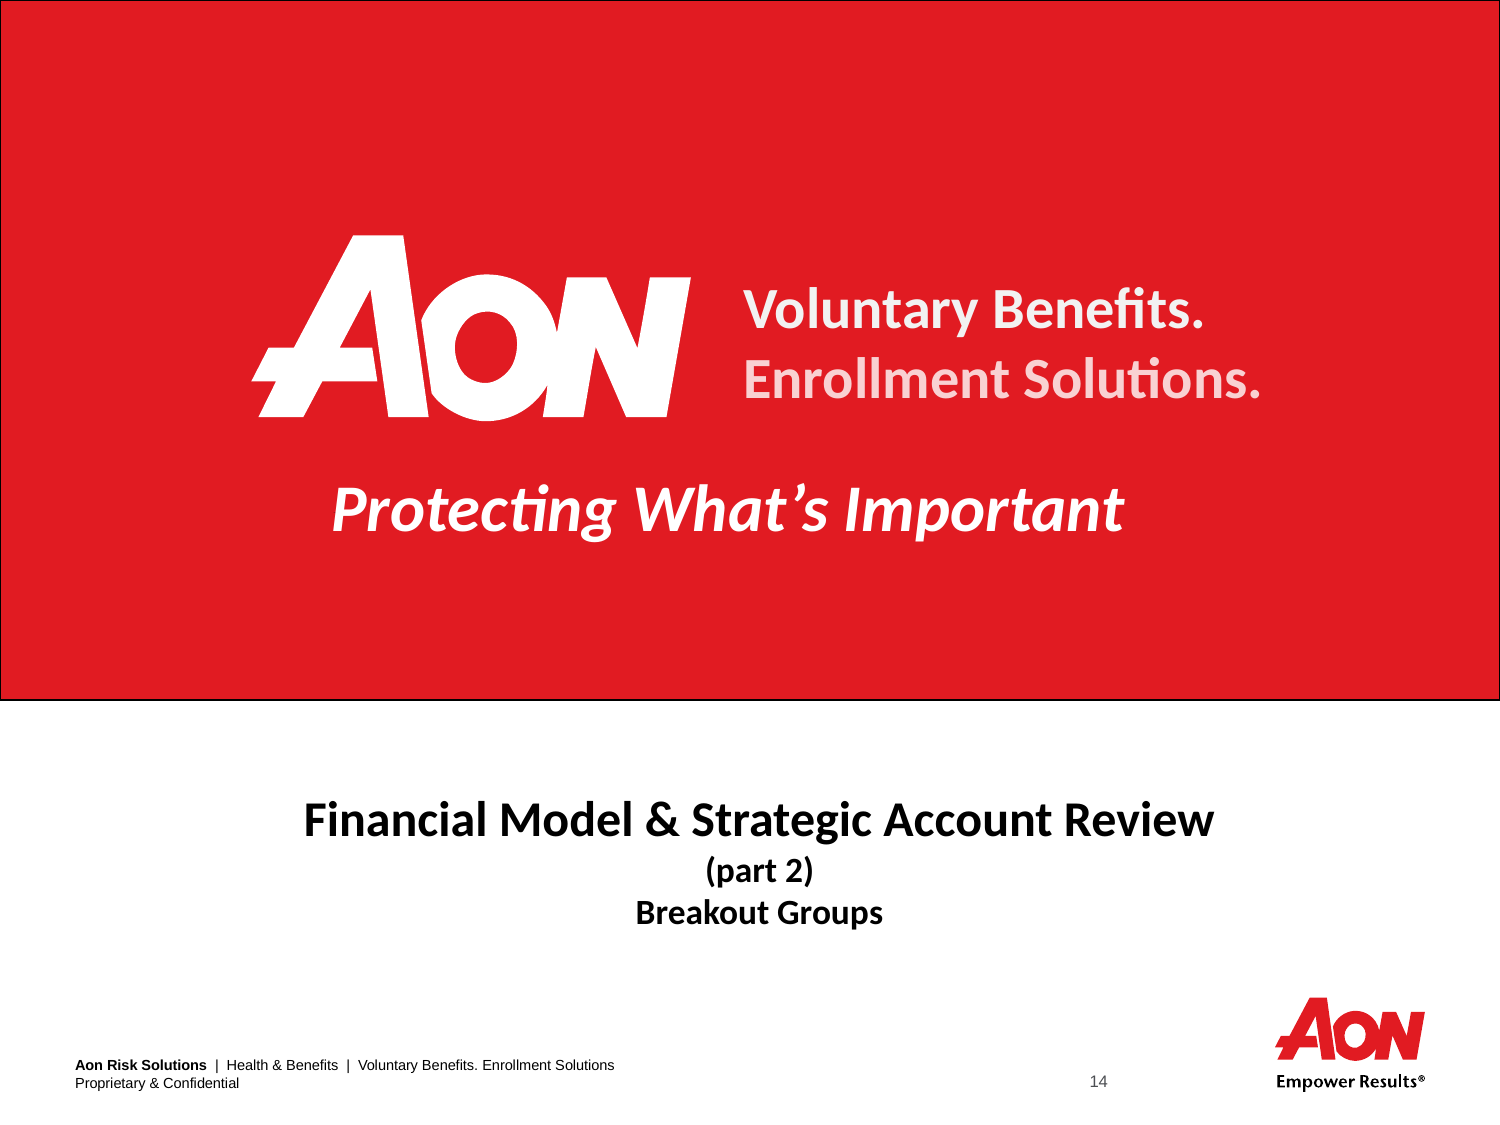

Voluntary Benefits.
Enrollment Solutions.

Protecting What’s Important
Financial Model & Strategic Account Review
(part 2)
Breakout Groups